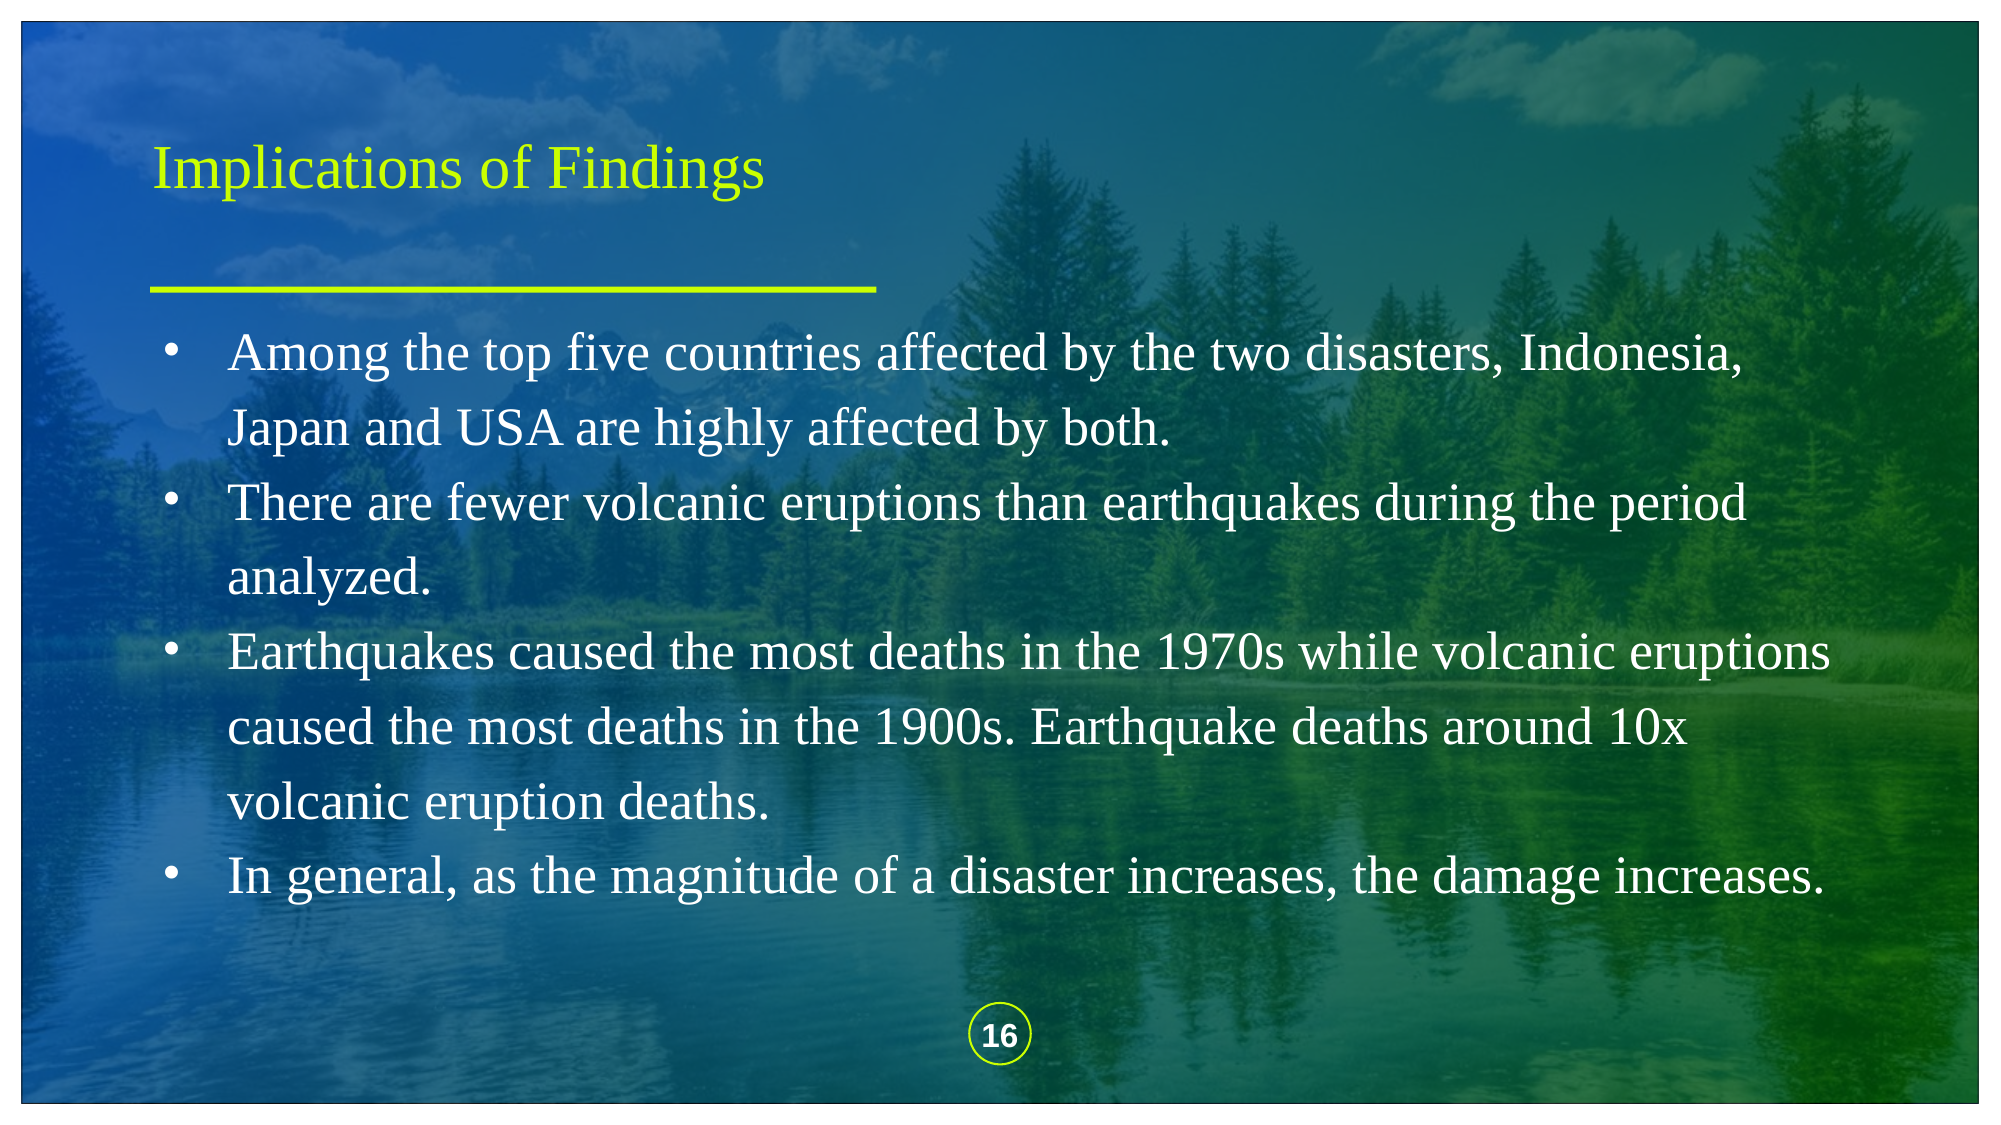

# Implications of Findings
Among the top five countries affected by the two disasters, Indonesia, Japan and USA are highly affected by both.
There are fewer volcanic eruptions than earthquakes during the period analyzed.
Earthquakes caused the most deaths in the 1970s while volcanic eruptions caused the most deaths in the 1900s. Earthquake deaths around 10x volcanic eruption deaths.
In general, as the magnitude of a disaster increases, the damage increases.
16